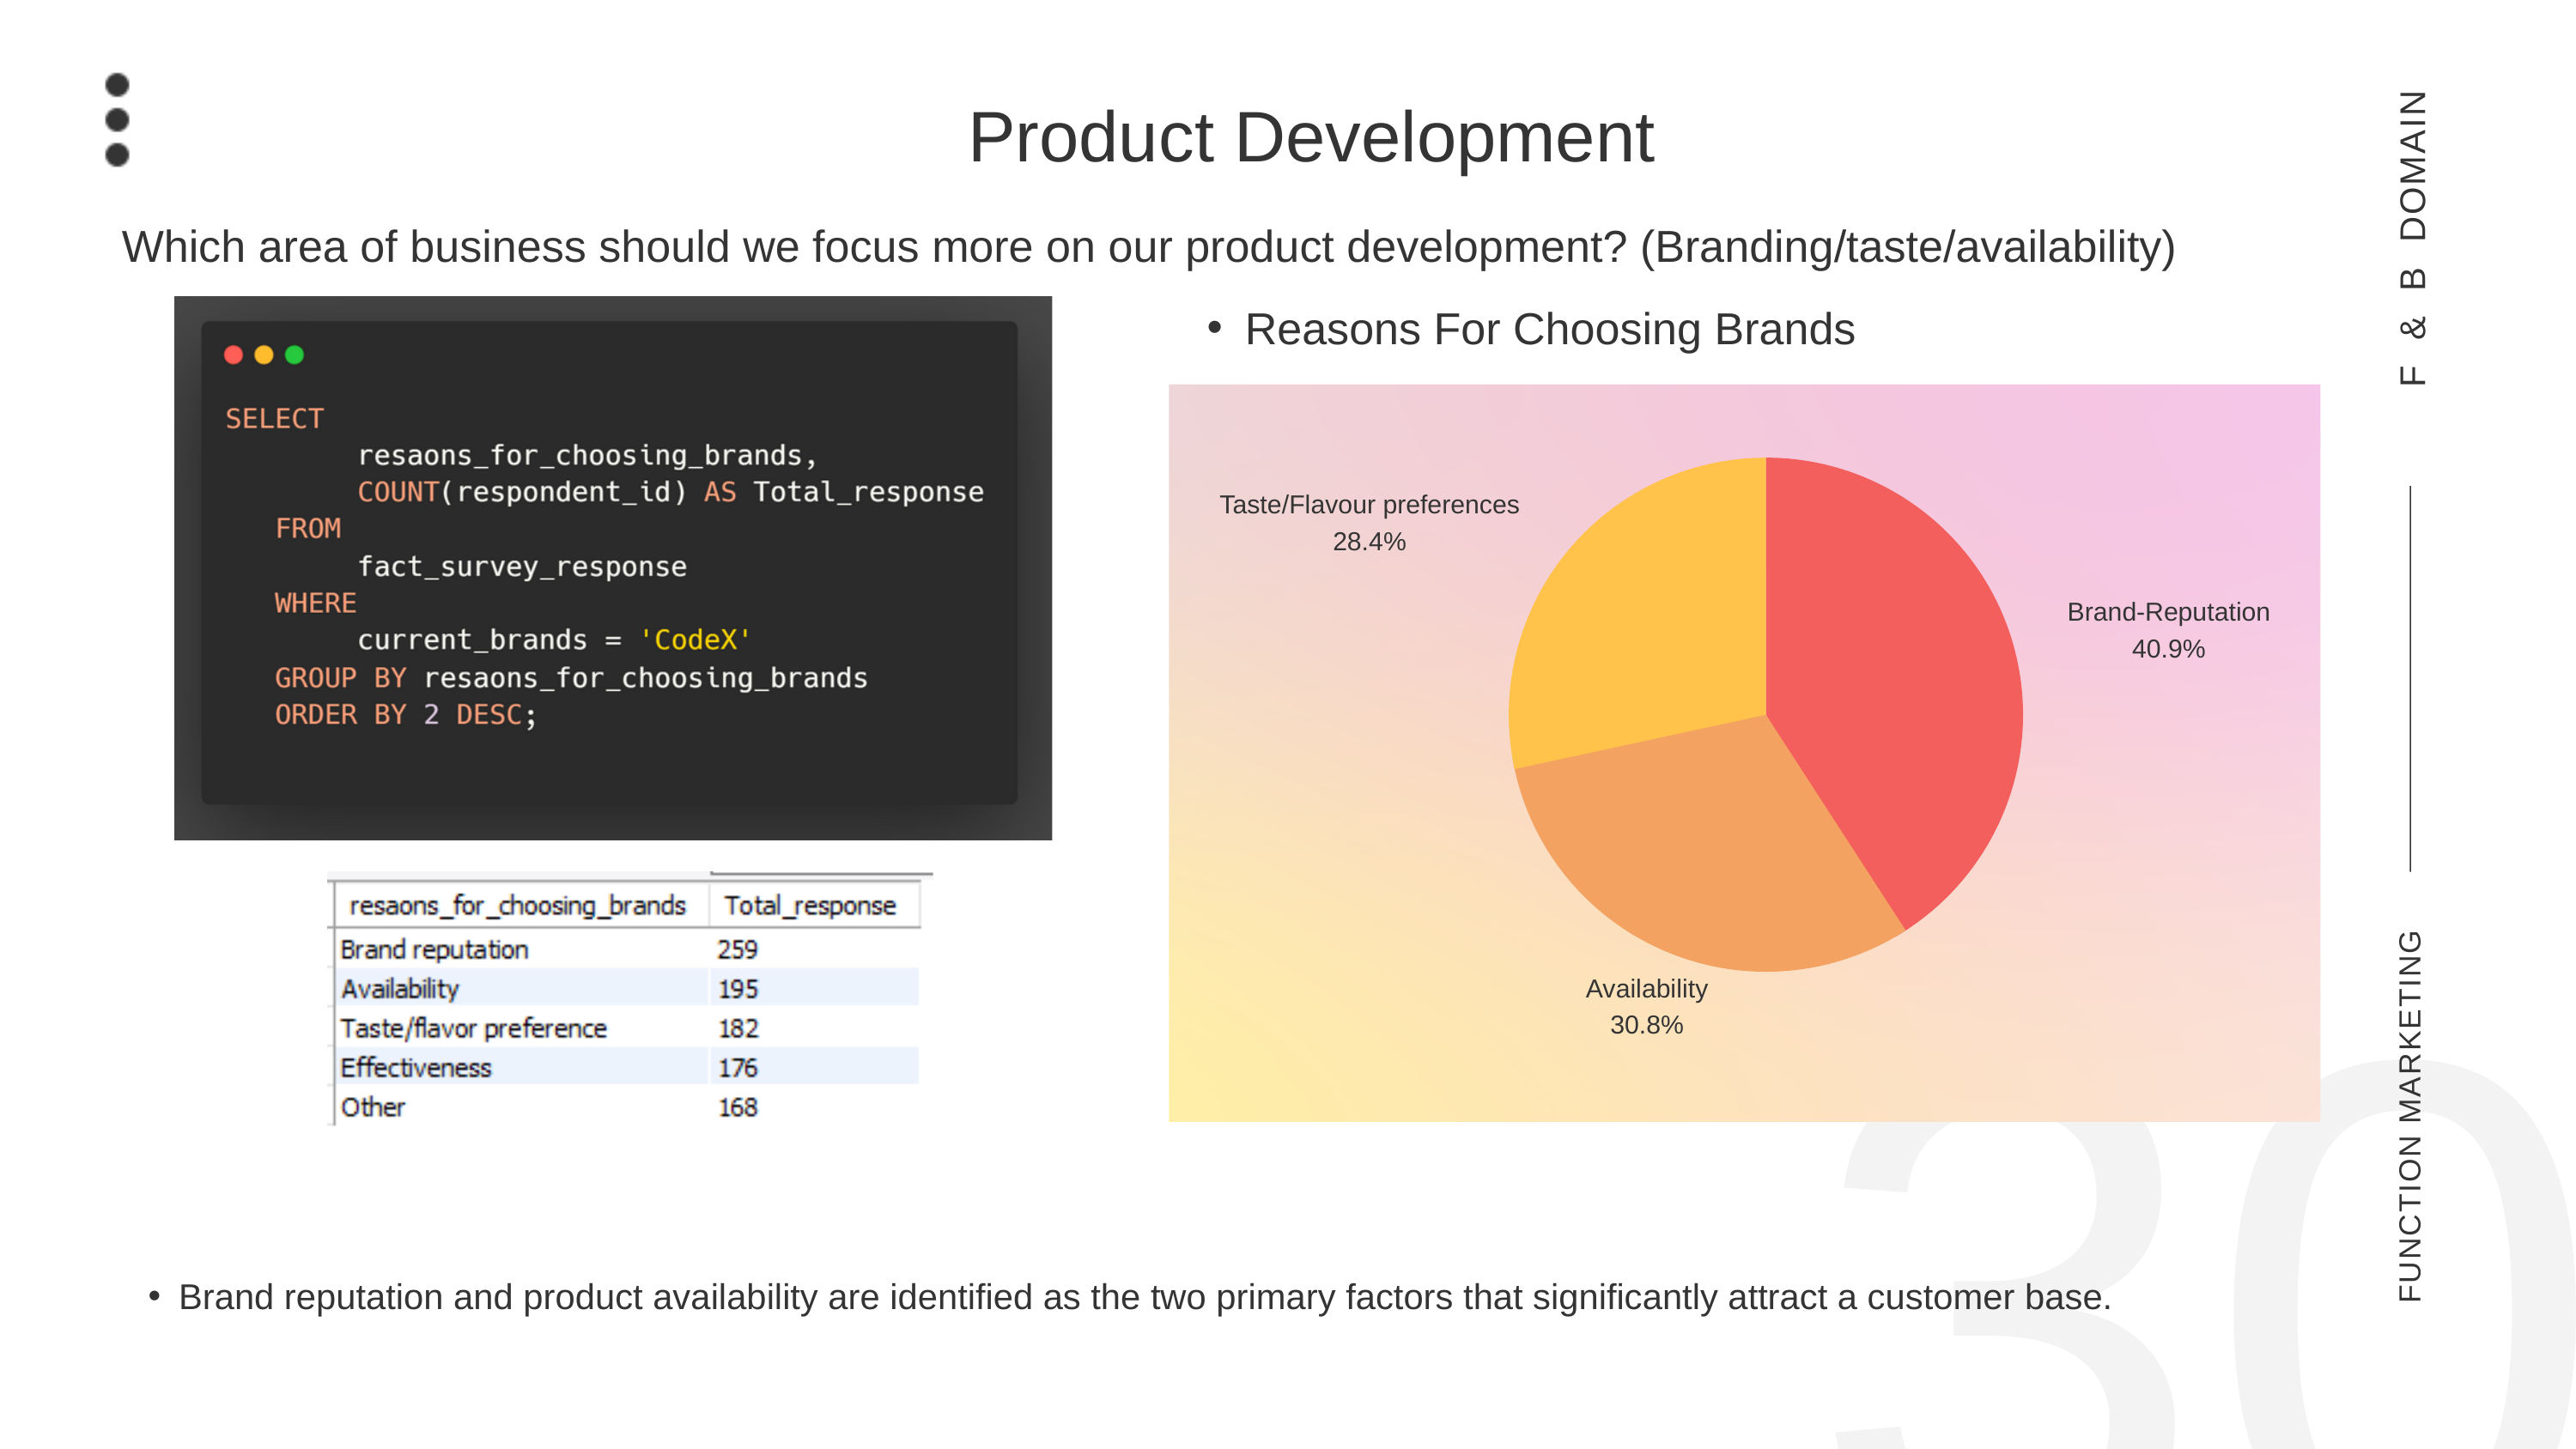

Product Development

Which area of business should we focus more on our product development? (Branding/taste/availability)
F  &  B  DOMAIN

Reasons For Choosing Brands

Taste/Flavour preferences
28.4%
Brand-Reputation
40.9%
Availability
30.8%

30

FUNCTION MARKETING
Brand reputation and product availability are identified as the two primary factors that significantly attract a customer base.